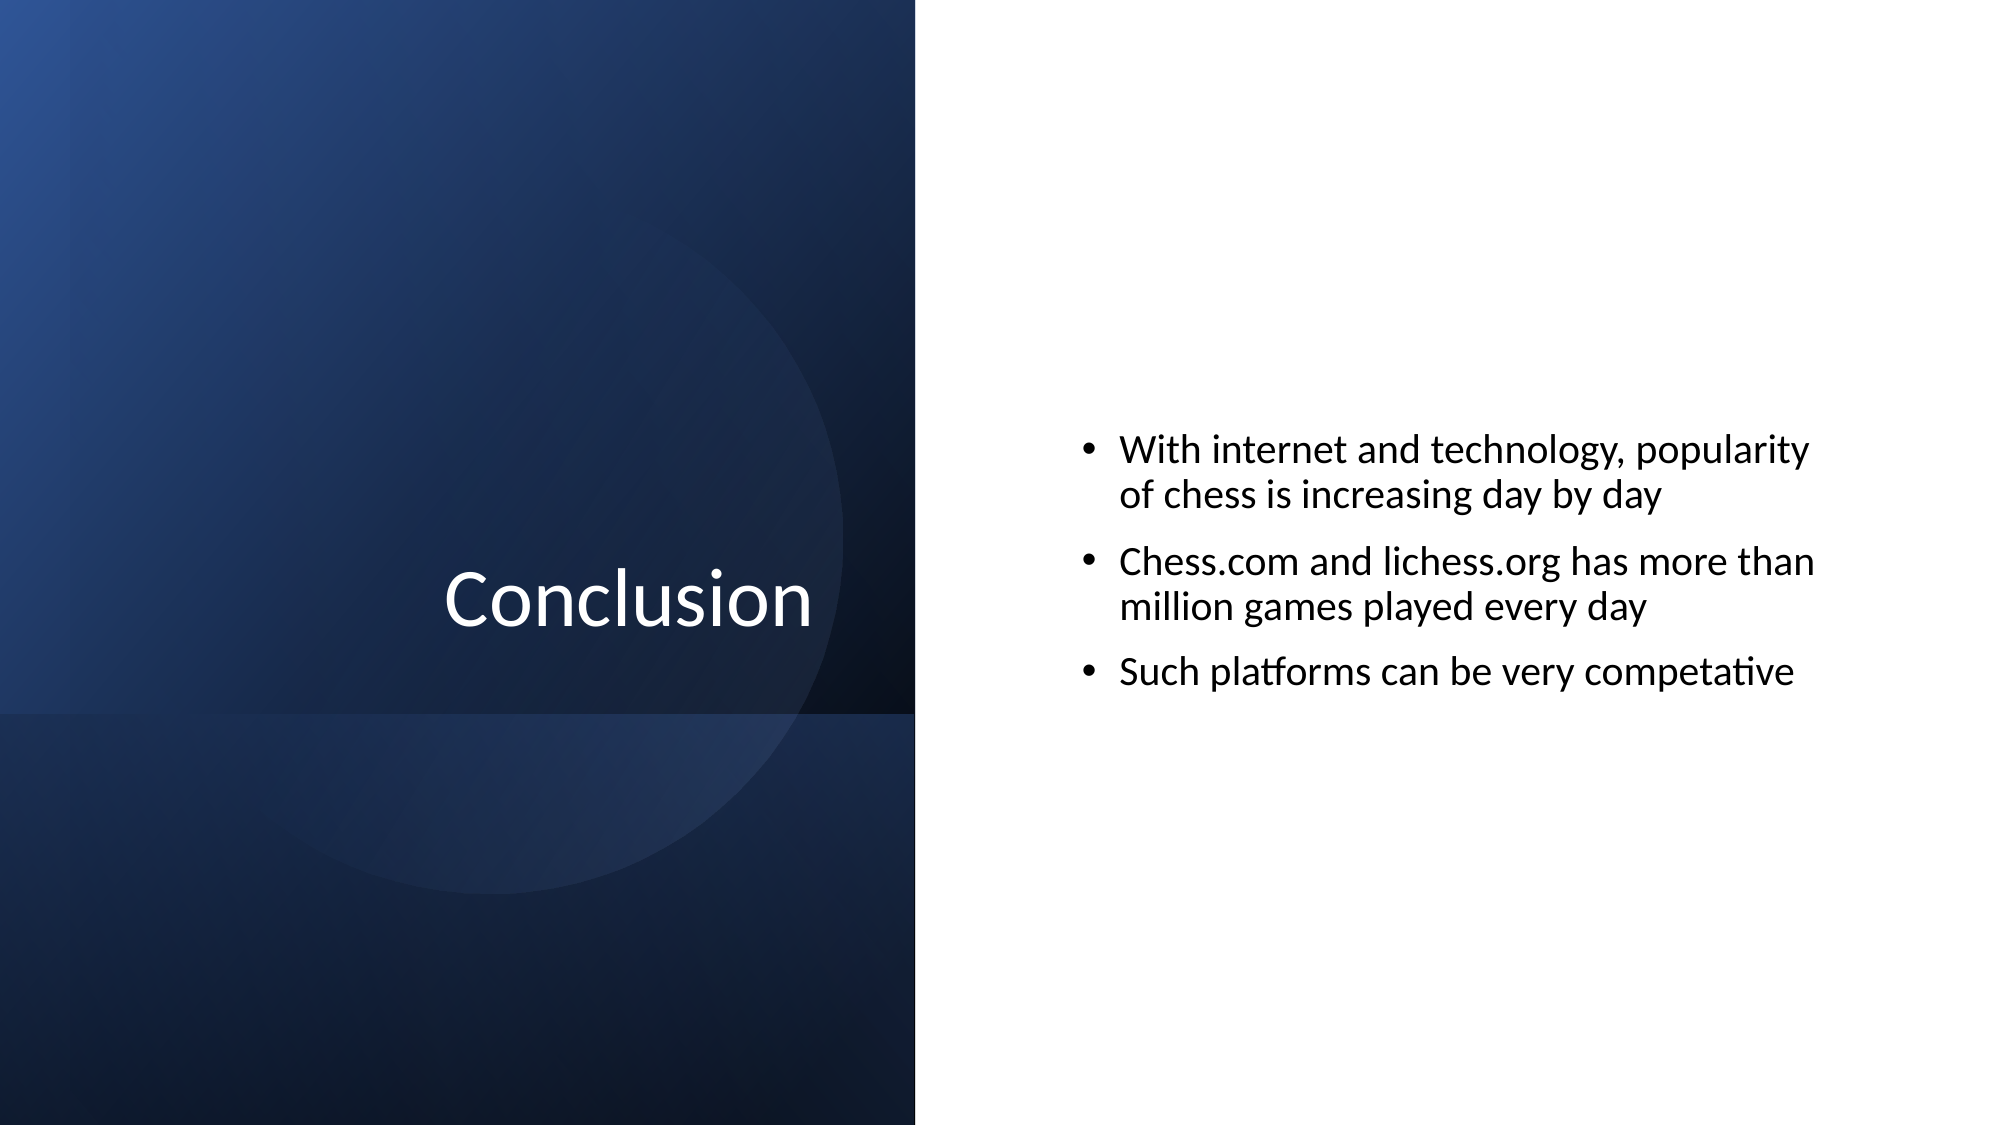

# Conclusion

With internet and technology, popularity of chess is increasing day by day
Chess.com and lichess.org has more than million games played every day
Such platforms can be very competative